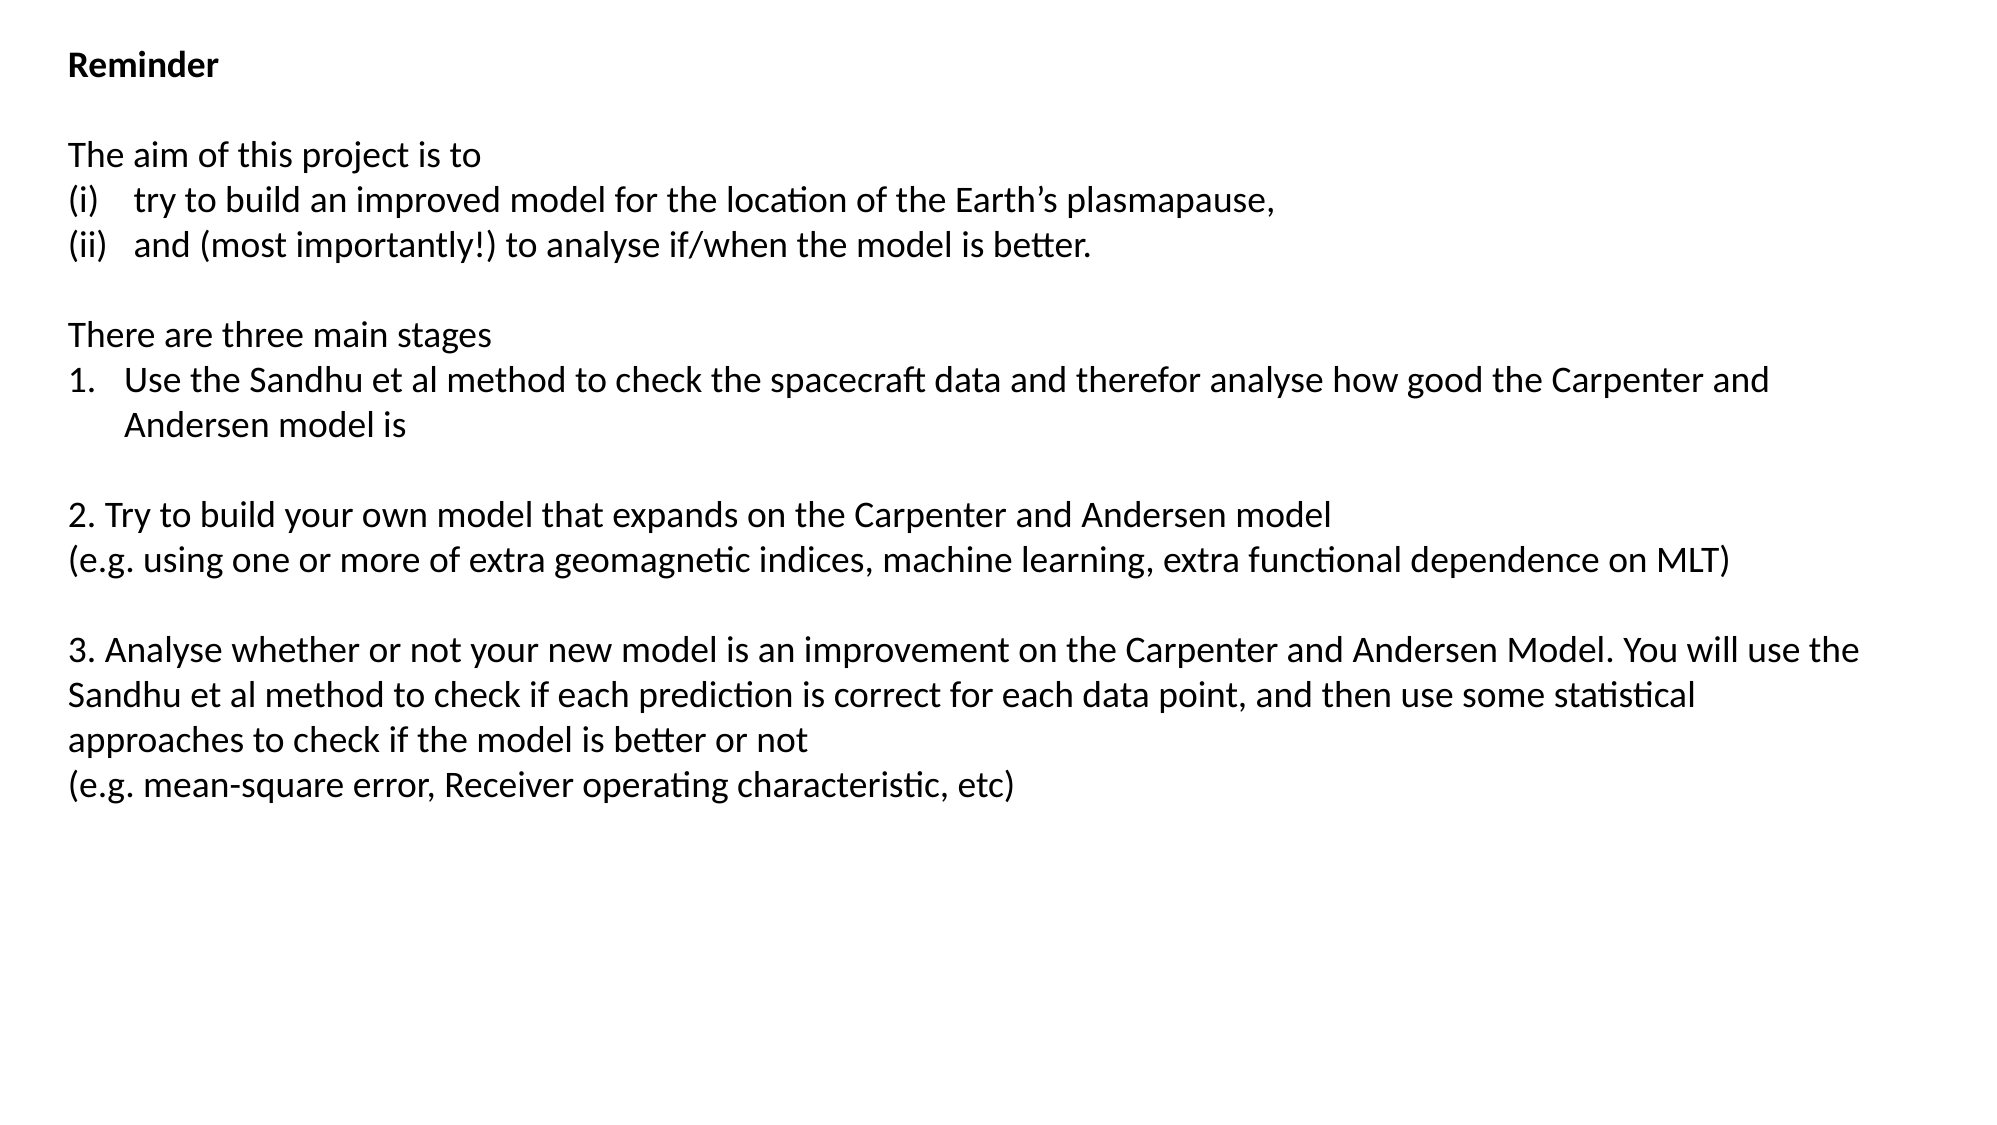

Reminder

The aim of this project is to
try to build an improved model for the location of the Earth’s plasmapause,
and (most importantly!) to analyse if/when the model is better.

There are three main stages
Use the Sandhu et al method to check the spacecraft data and therefor analyse how good the Carpenter and Andersen model is

2. Try to build your own model that expands on the Carpenter and Andersen model
(e.g. using one or more of extra geomagnetic indices, machine learning, extra functional dependence on MLT)

3. Analyse whether or not your new model is an improvement on the Carpenter and Andersen Model. You will use the Sandhu et al method to check if each prediction is correct for each data point, and then use some statistical approaches to check if the model is better or not
(e.g. mean-square error, Receiver operating characteristic, etc)